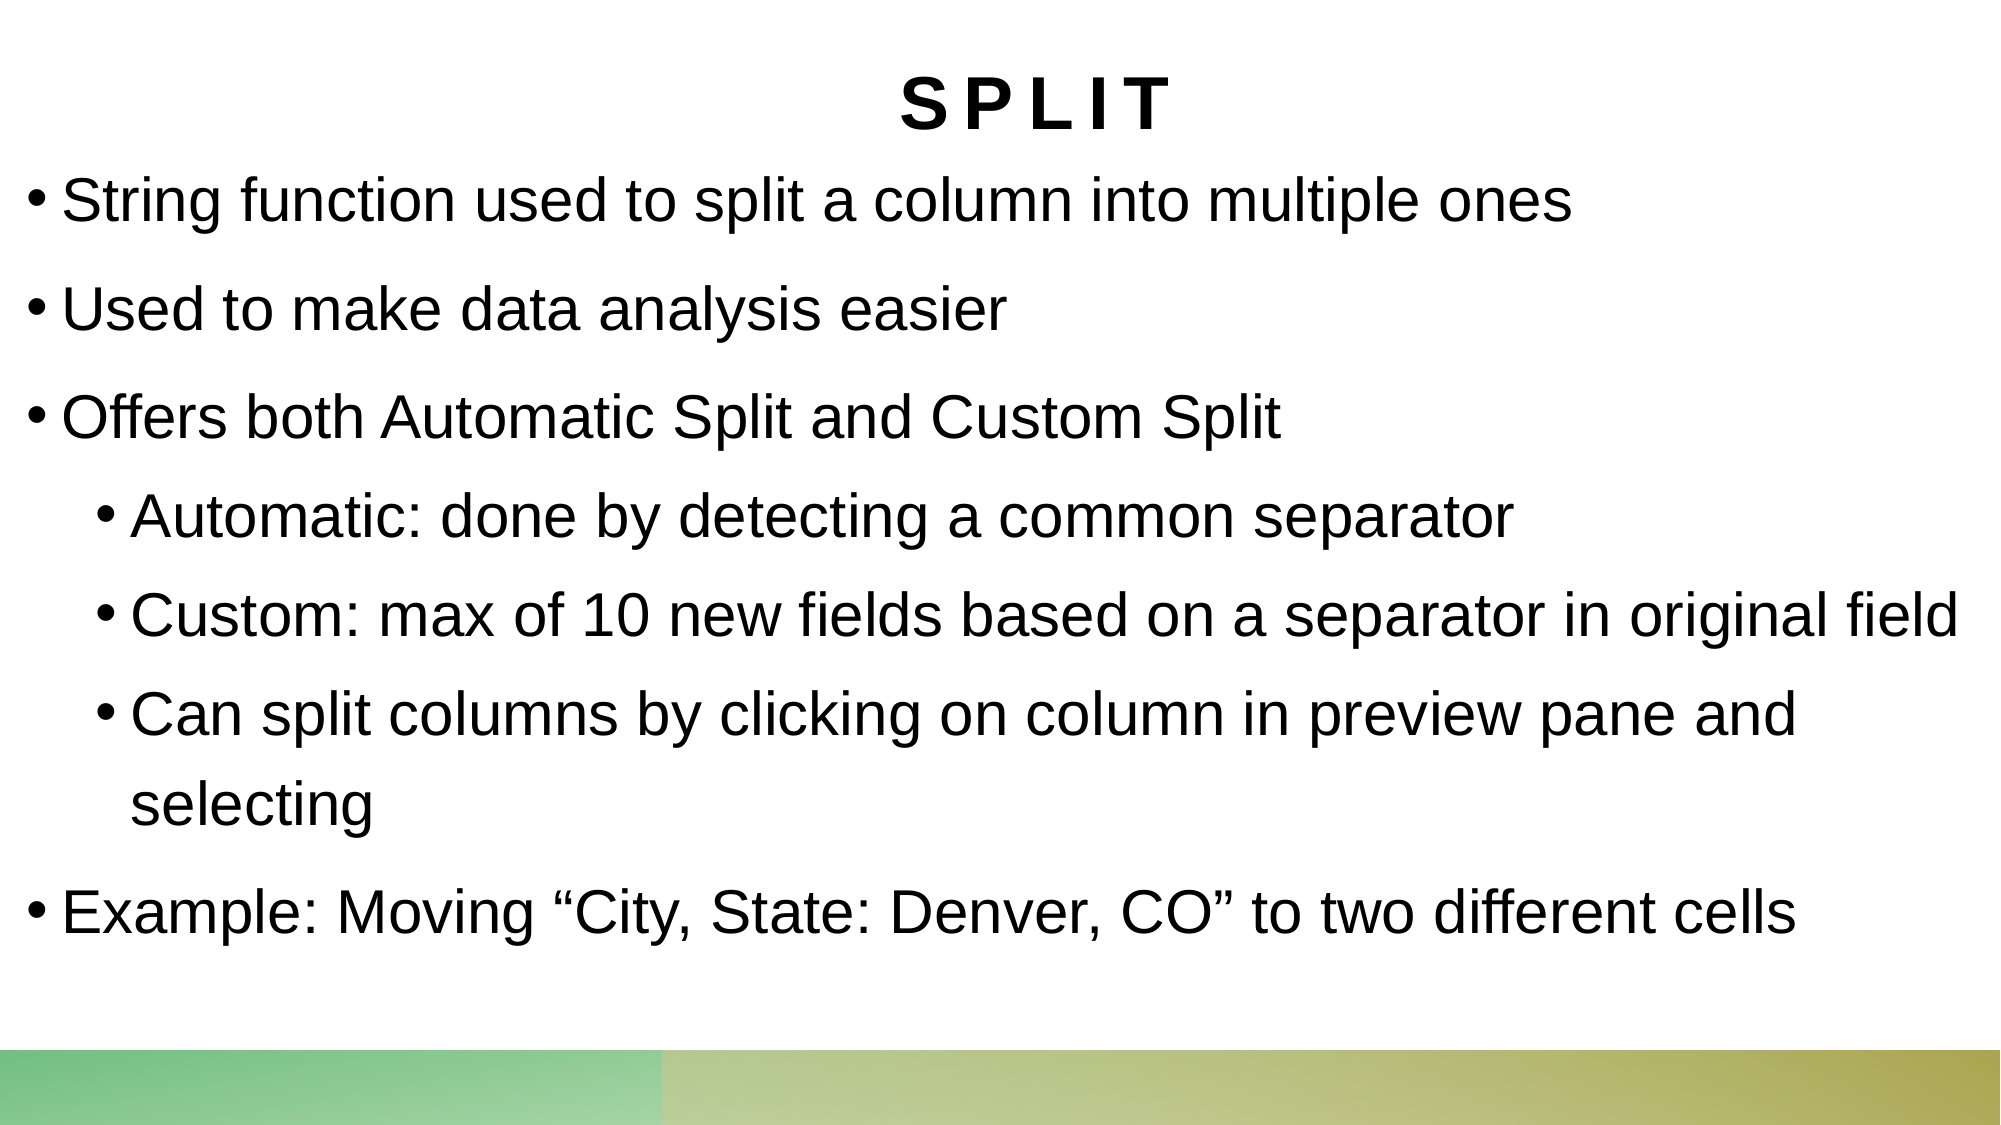

# split
String function used to split a column into multiple ones
Used to make data analysis easier
Offers both Automatic Split and Custom Split
Automatic: done by detecting a common separator
Custom: max of 10 new fields based on a separator in original field
Can split columns by clicking on column in preview pane and selecting
Example: Moving “City, State: Denver, CO” to two different cells